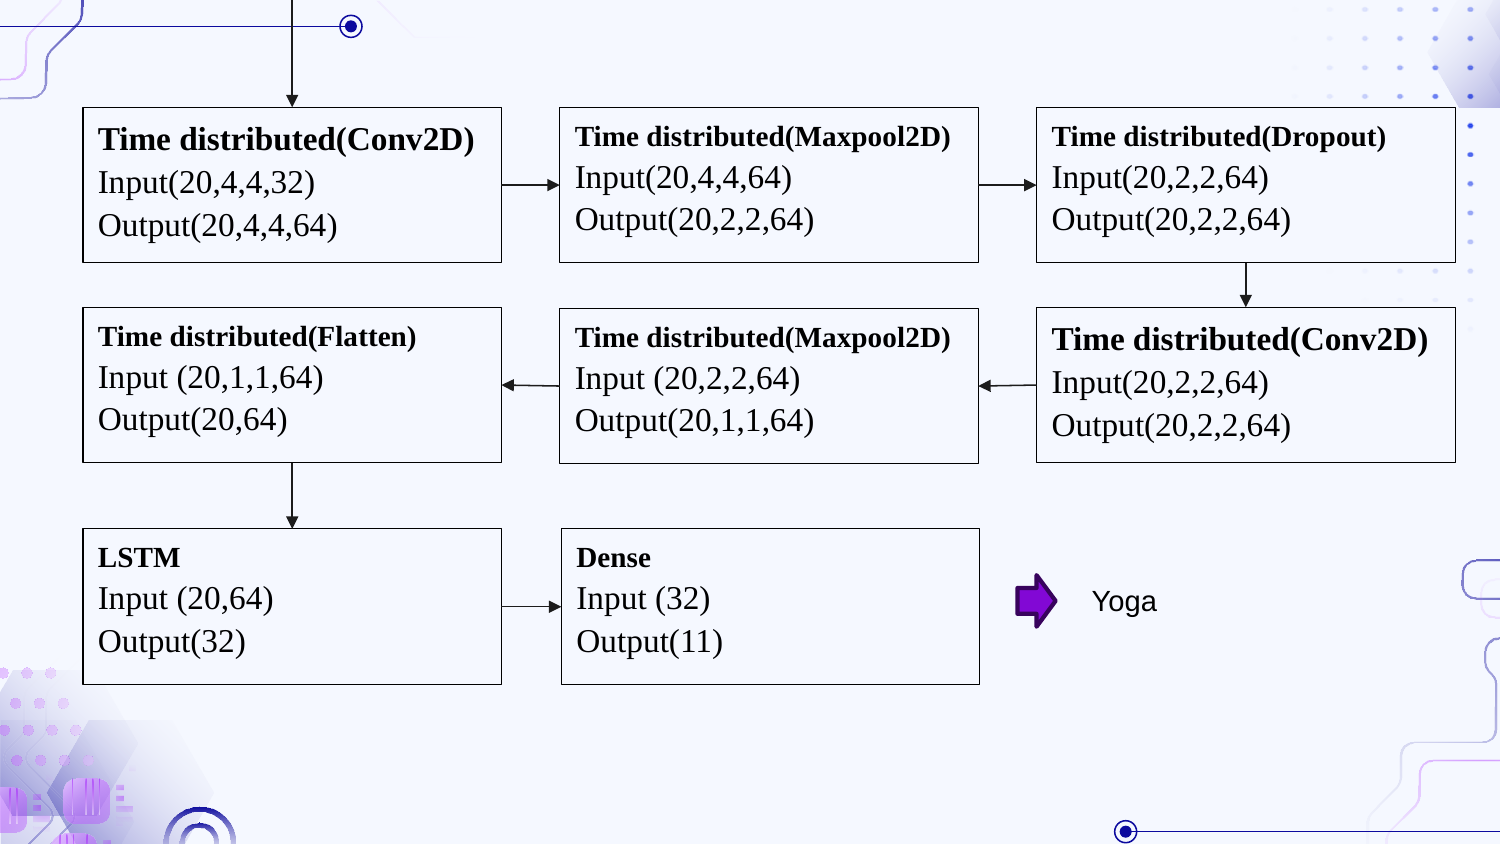

Time distributed(Dropout)
Input(20,2,2,64)
Output(20,2,2,64)
Time distributed(Conv2D)
Input(20,4,4,32)
Output(20,4,4,64)
Time distributed(Maxpool2D)
Input(20,4,4,64)
Output(20,2,2,64)
Time distributed(Flatten)
Input (20,1,1,64) Output(20,64)
Time distributed(Conv2D)
Input(20,2,2,64)
Output(20,2,2,64)
Time distributed(Maxpool2D)
Input (20,2,2,64) Output(20,1,1,64)
Dense
Input (32)
Output(11)
LSTM
Input (20,64)
Output(32)

Yoga